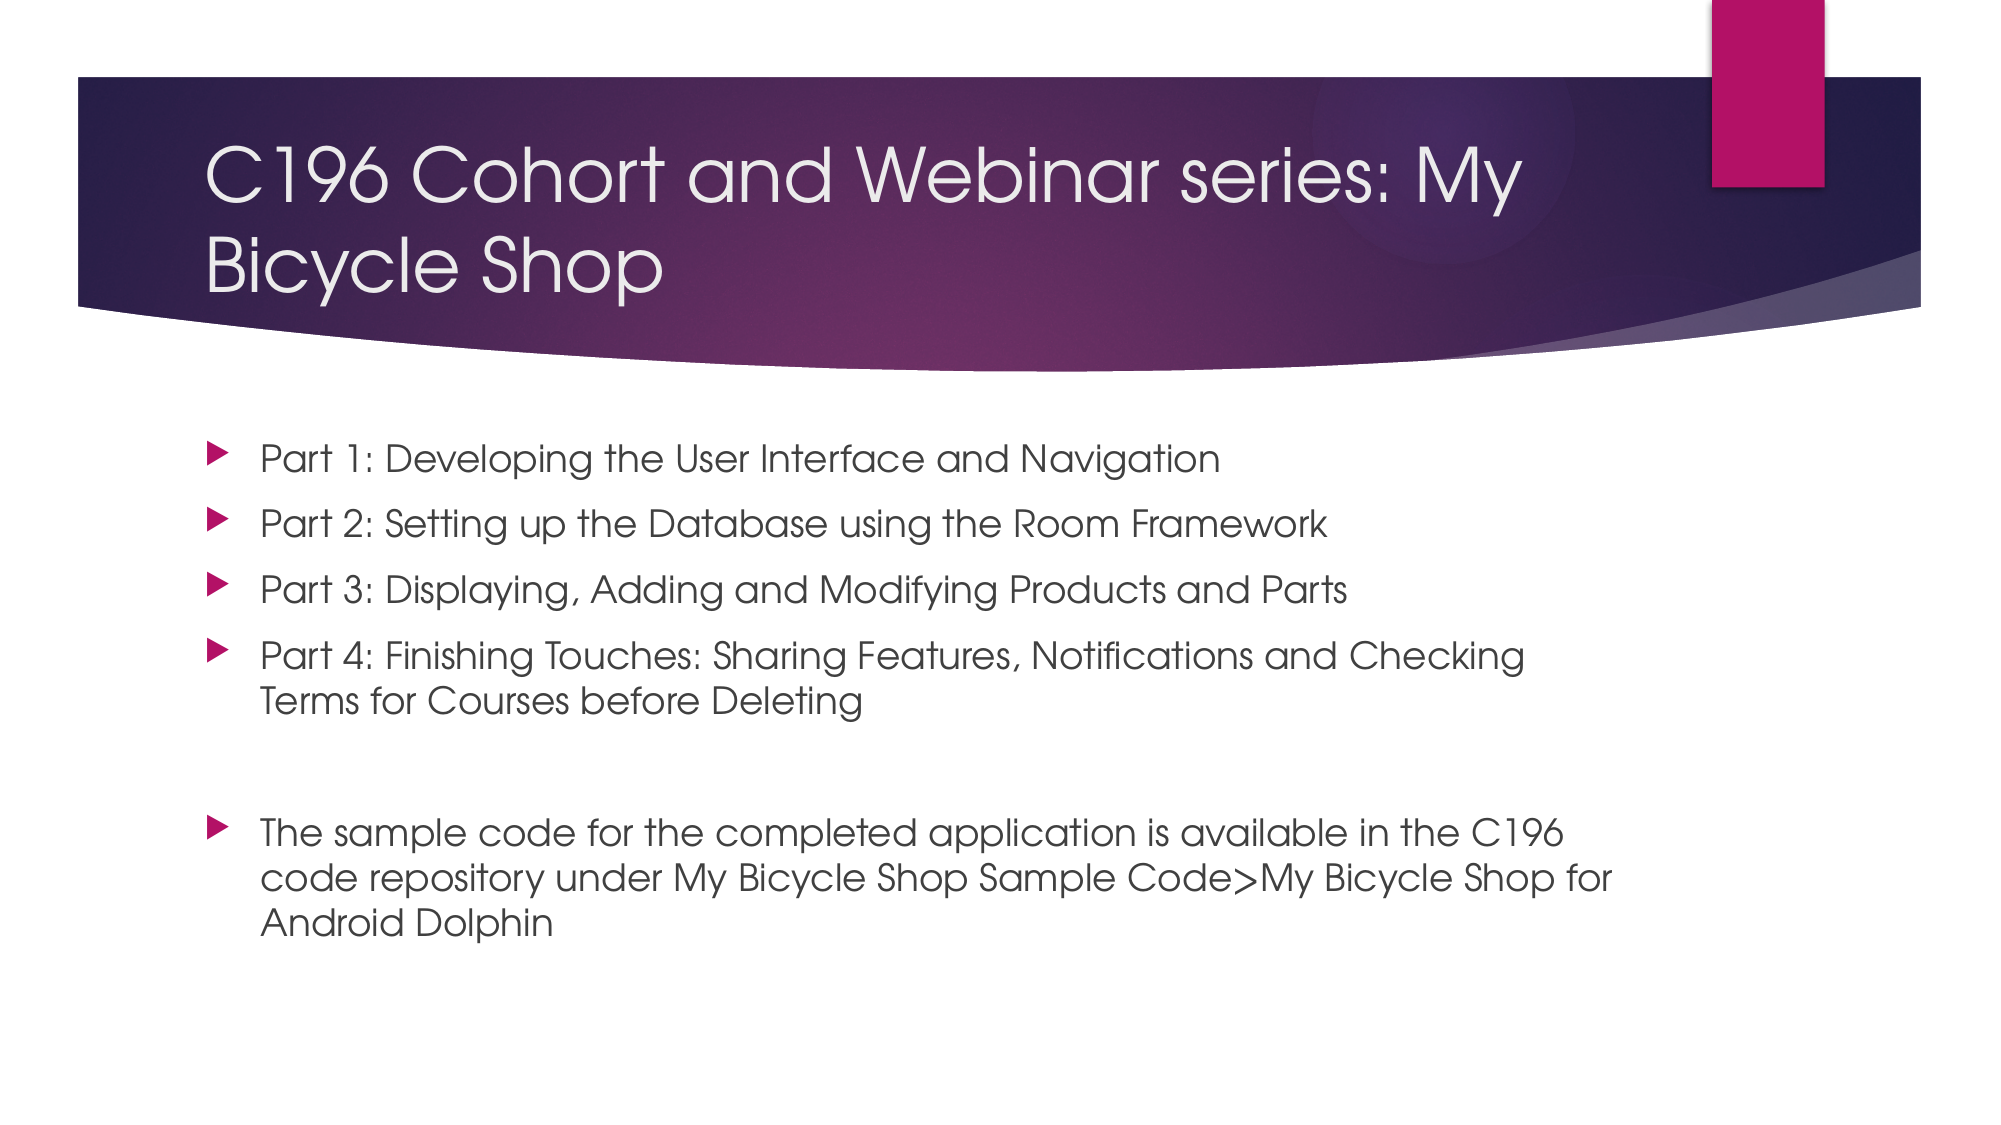

# C196 Cohort and Webinar series: My Bicycle Shop
Part 1: Developing the User Interface and Navigation
Part 2: Setting up the Database using the Room Framework
Part 3: Displaying, Adding and Modifying Products and Parts
Part 4: Finishing Touches: Sharing Features, Notifications and Checking Terms for Courses before Deleting

The sample code for the completed application is available in the C196 code repository under My Bicycle Shop Sample Code>My Bicycle Shop for Android Dolphin